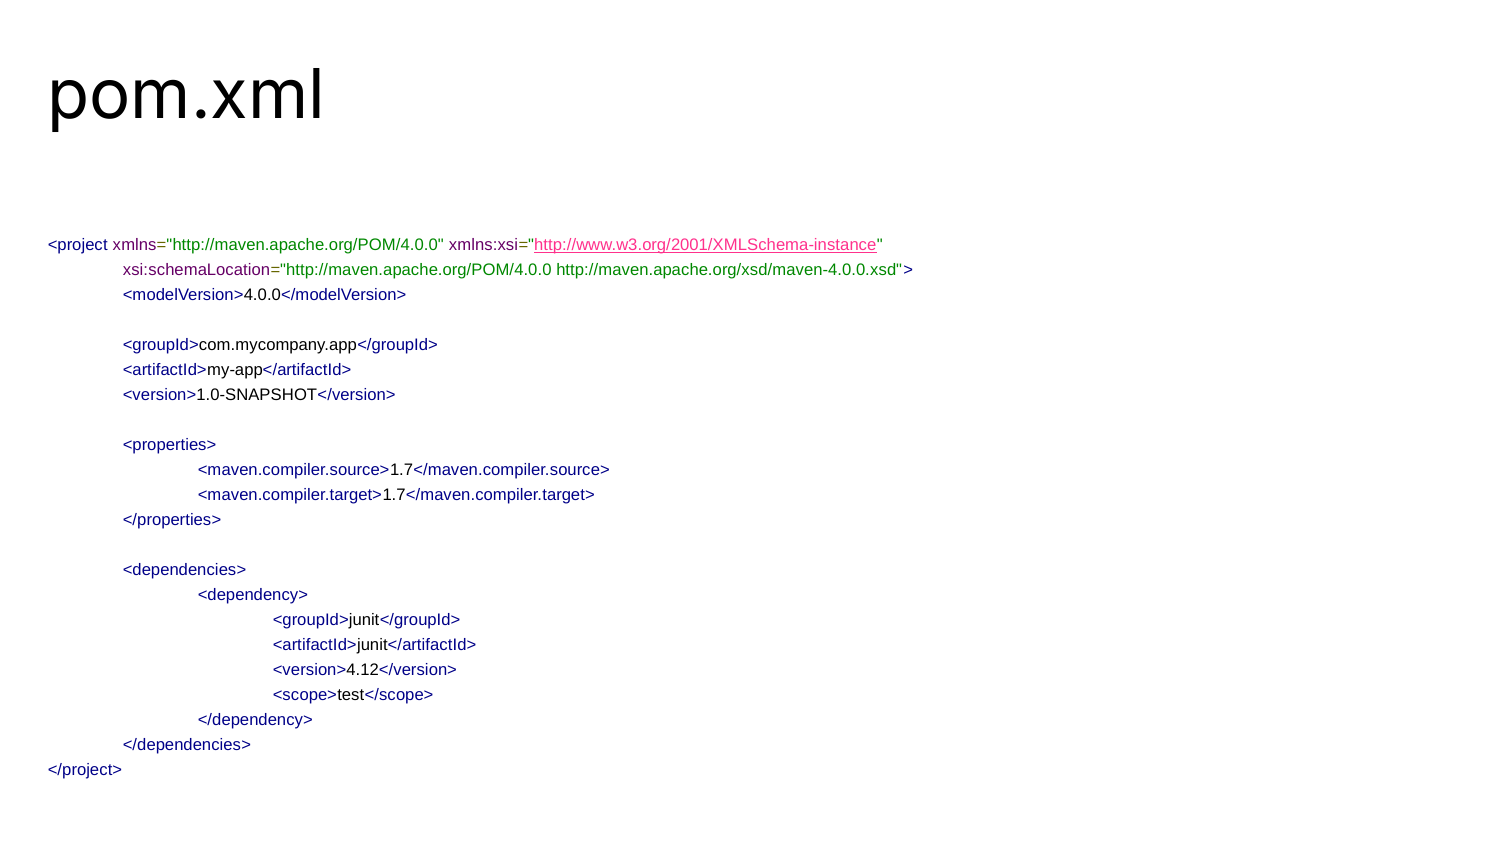

# pom.xml
<project xmlns="http://maven.apache.org/POM/4.0.0" xmlns:xsi="http://www.w3.org/2001/XMLSchema-instance"
xsi:schemaLocation="http://maven.apache.org/POM/4.0.0 http://maven.apache.org/xsd/maven-4.0.0.xsd">
<modelVersion>4.0.0</modelVersion>

<groupId>com.mycompany.app</groupId>
<artifactId>my-app</artifactId>
<version>1.0-SNAPSHOT</version>

<properties>
<maven.compiler.source>1.7</maven.compiler.source>
<maven.compiler.target>1.7</maven.compiler.target>
</properties>

<dependencies>
<dependency>
<groupId>junit</groupId>
<artifactId>junit</artifactId>
<version>4.12</version>
<scope>test</scope>
</dependency>
</dependencies>
</project>